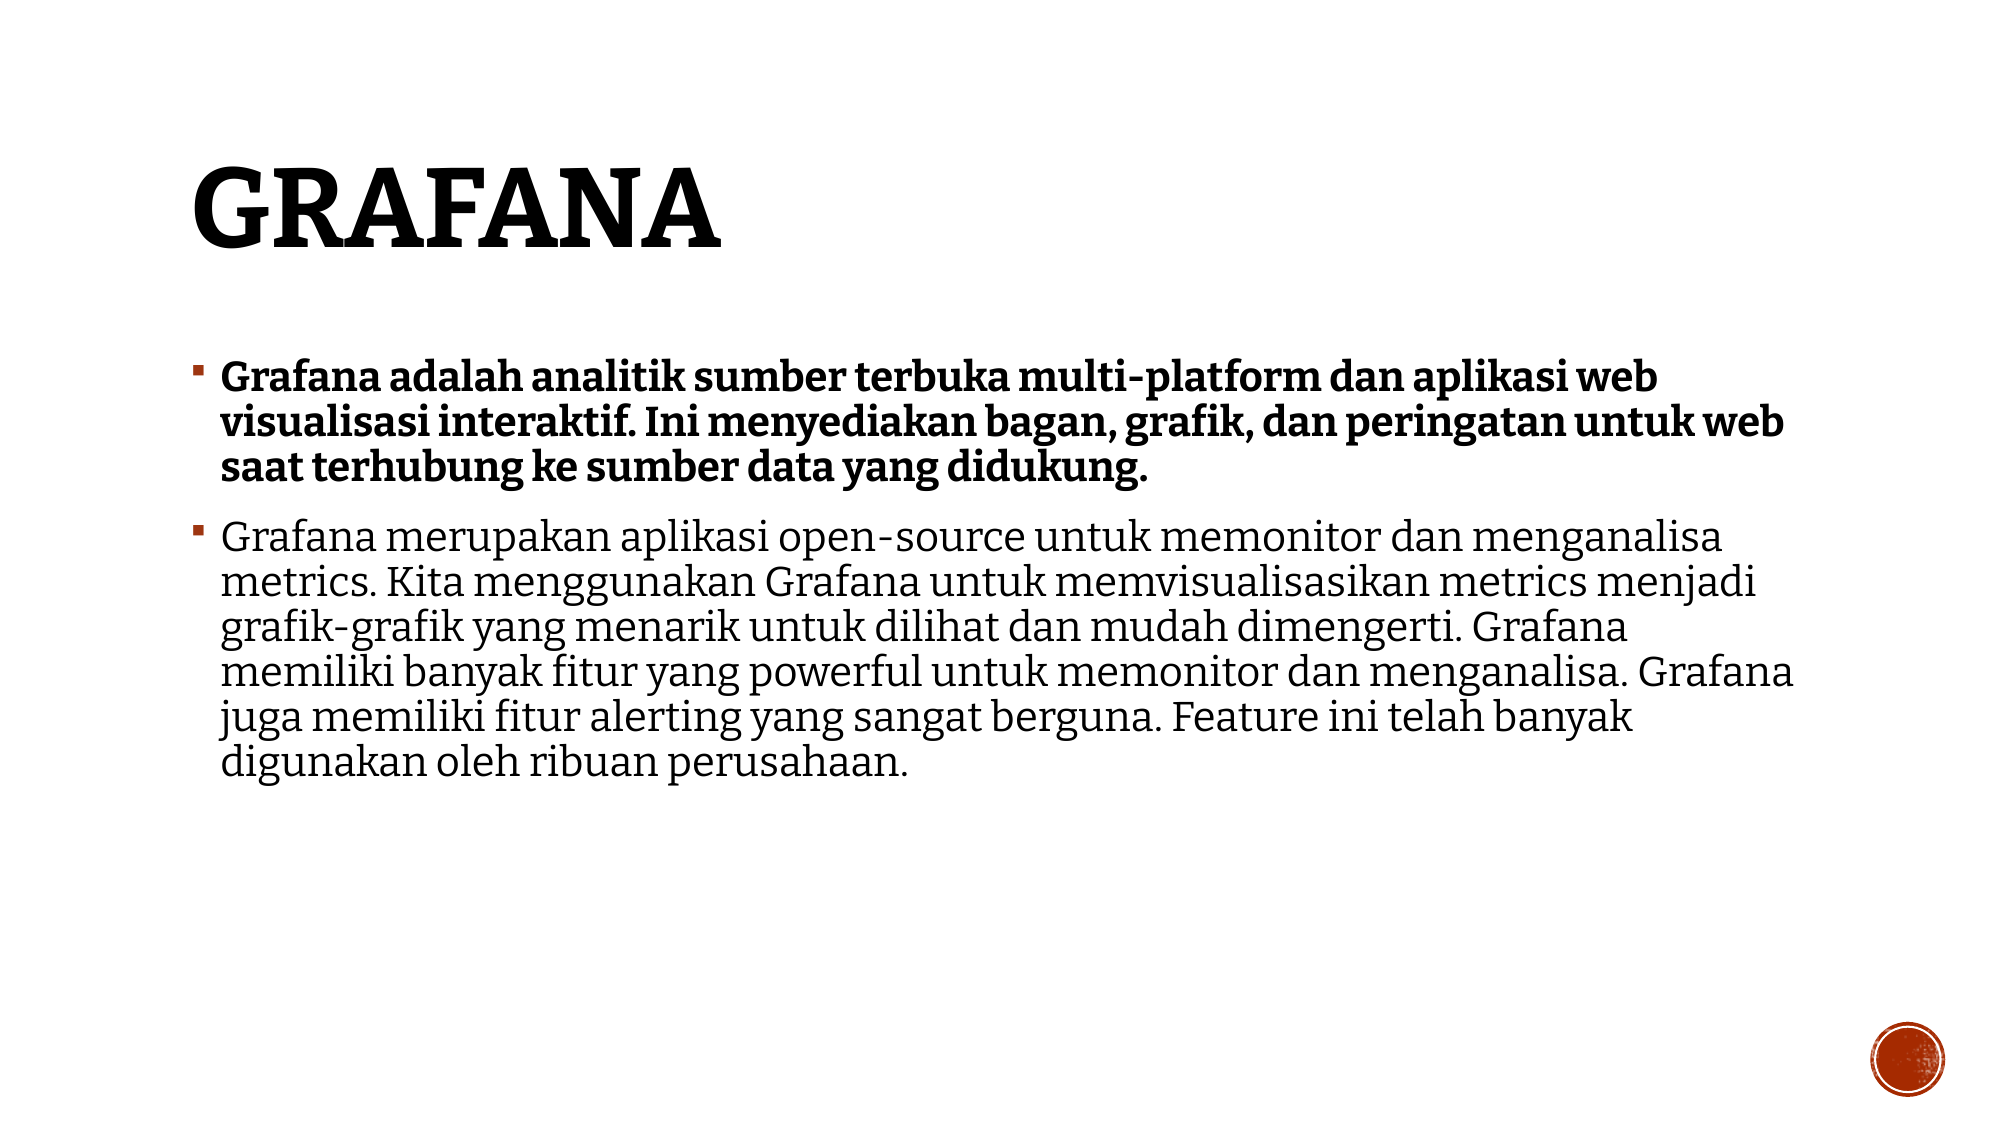

# Grafana
Grafana adalah analitik sumber terbuka multi-platform dan aplikasi web visualisasi interaktif. Ini menyediakan bagan, grafik, dan peringatan untuk web saat terhubung ke sumber data yang didukung.
Grafana merupakan aplikasi open-source untuk memonitor dan menganalisa metrics. Kita menggunakan Grafana untuk memvisualisasikan metrics menjadi grafik-grafik yang menarik untuk dilihat dan mudah dimengerti. Grafana memiliki banyak fitur yang powerful untuk memonitor dan menganalisa. Grafana juga memiliki fitur alerting yang sangat berguna. Feature ini telah banyak digunakan oleh ribuan perusahaan.